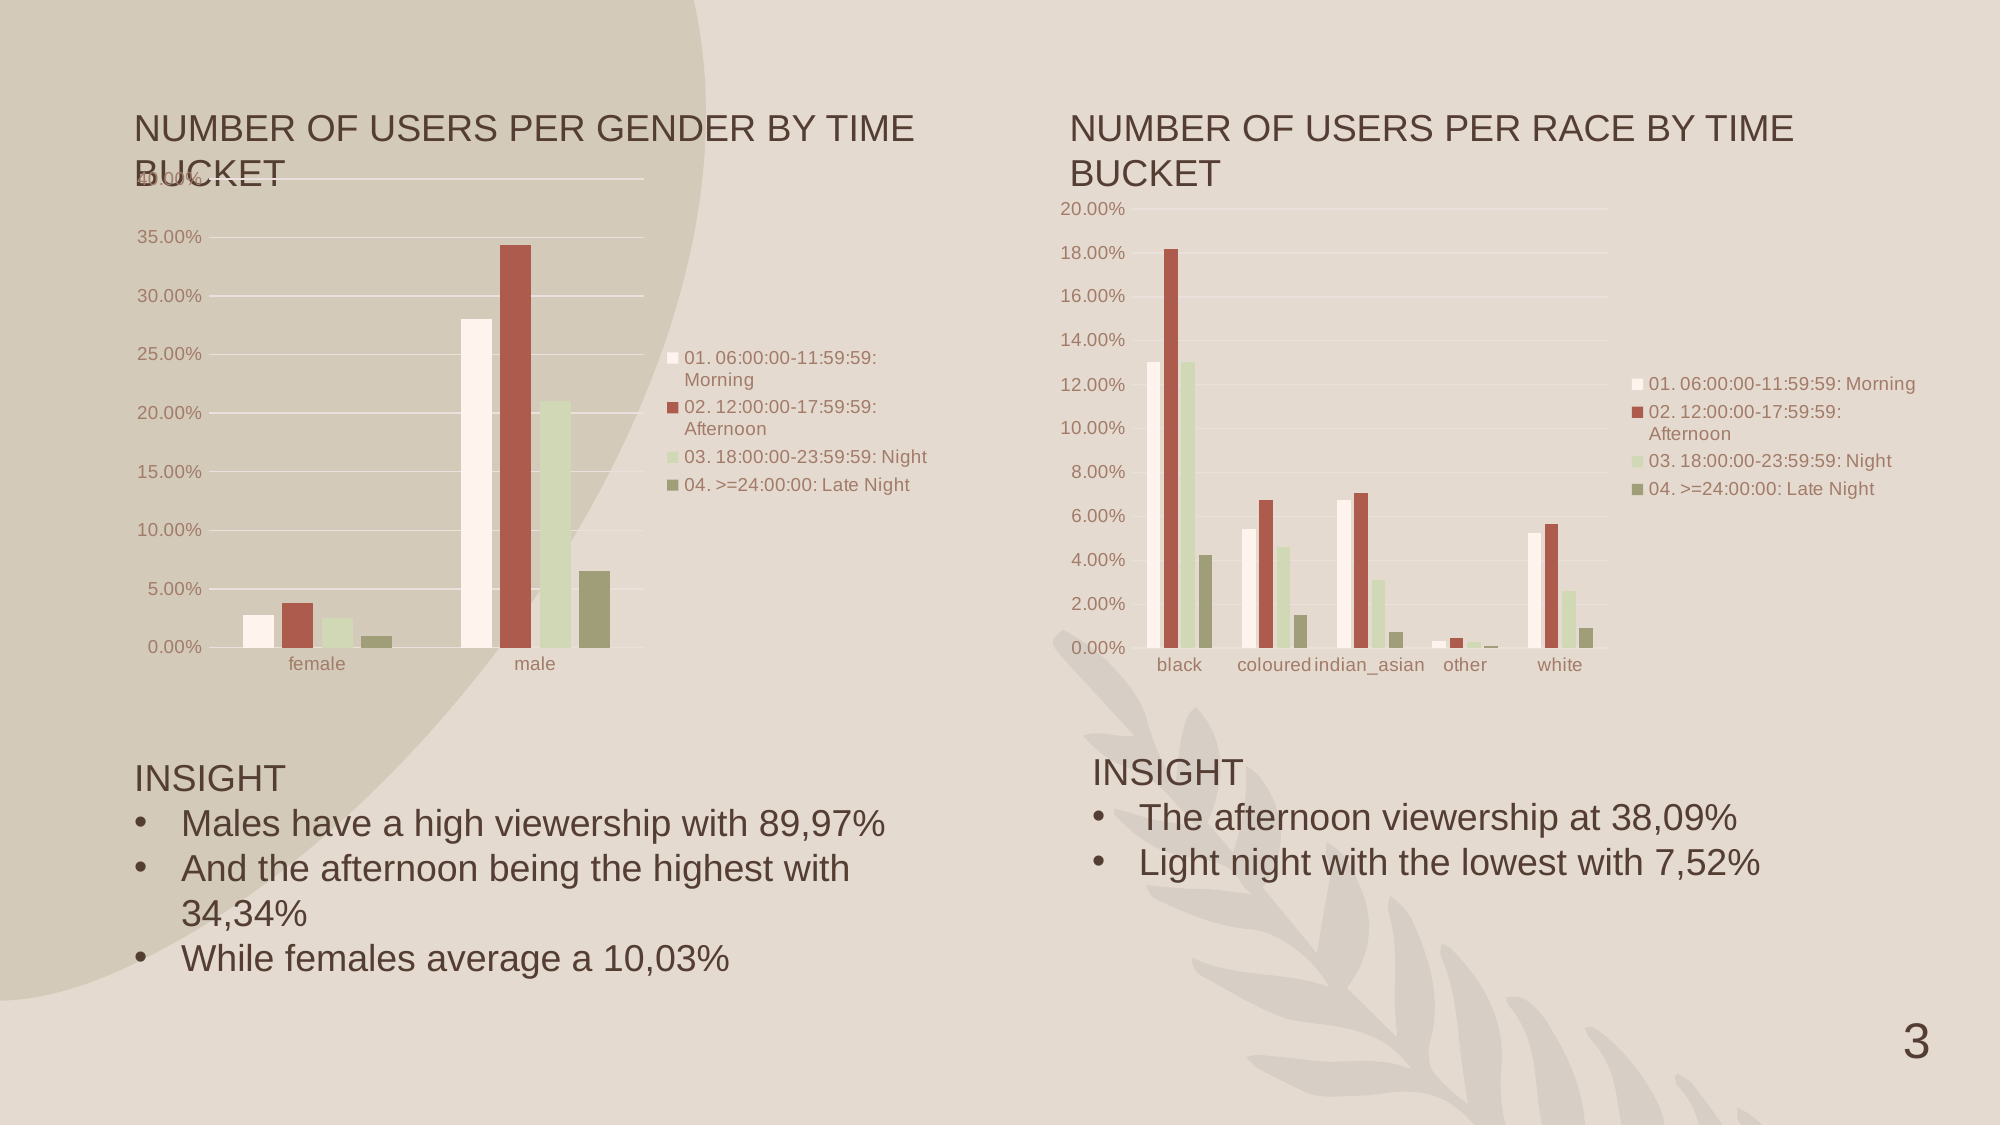

NUMBER OF USERS PER GENDER BY TIME BUCKET
NUMBER OF USERS PER RACE BY TIME BUCKET

### Chart

| Category | 01. 06:00:00-11:59:59: Morning | 02. 12:00:00-17:59:59: Afternoon | 03. 18:00:00-23:59:59: Night | 04. >=24:00:00: Late Night |
|---|---|---|---|---|
| female | 0.02762374204148696 | 0.03789279112754159 | 0.02536455124255494 | 0.00944752515917026 |
| male | 0.280447730540152 | 0.3433970014376669 | 0.21051550626411994 | 0.06531115218730746 |

### Chart

| Category | 01. 06:00:00-11:59:59: Morning | 02. 12:00:00-17:59:59: Afternoon | 03. 18:00:00-23:59:59: Night | 04. >=24:00:00: Late Night |
|---|---|---|---|---|
| black | 0.13019142505317363 | 0.1816858838016344 | 0.13041531400425388 | 0.042538900705250196 |
| coloured | 0.054293070636964064 | 0.06750251875069965 | 0.04600917944699429 | 0.015000559722377701 |
| indian_asian | 0.06727862979961939 | 0.07052501959028322 | 0.03100861972461659 | 0.007500279861188851 |
| other | 0.0032463897906638305 | 0.004477779021605284 | 0.0029105563640434346 | 0.0007836113287809246 |
| white | 0.05261390350386209 | 0.05675584909884697 | 0.025859173849770514 | 0.009403335945371096 |
INSIGHT
The afternoon viewership at 38,09%
Light night with the lowest with 7,52%
INSIGHT
Males have a high viewership with 89,97%
And the afternoon being the highest with 34,34%
While females average a 10,03%
3